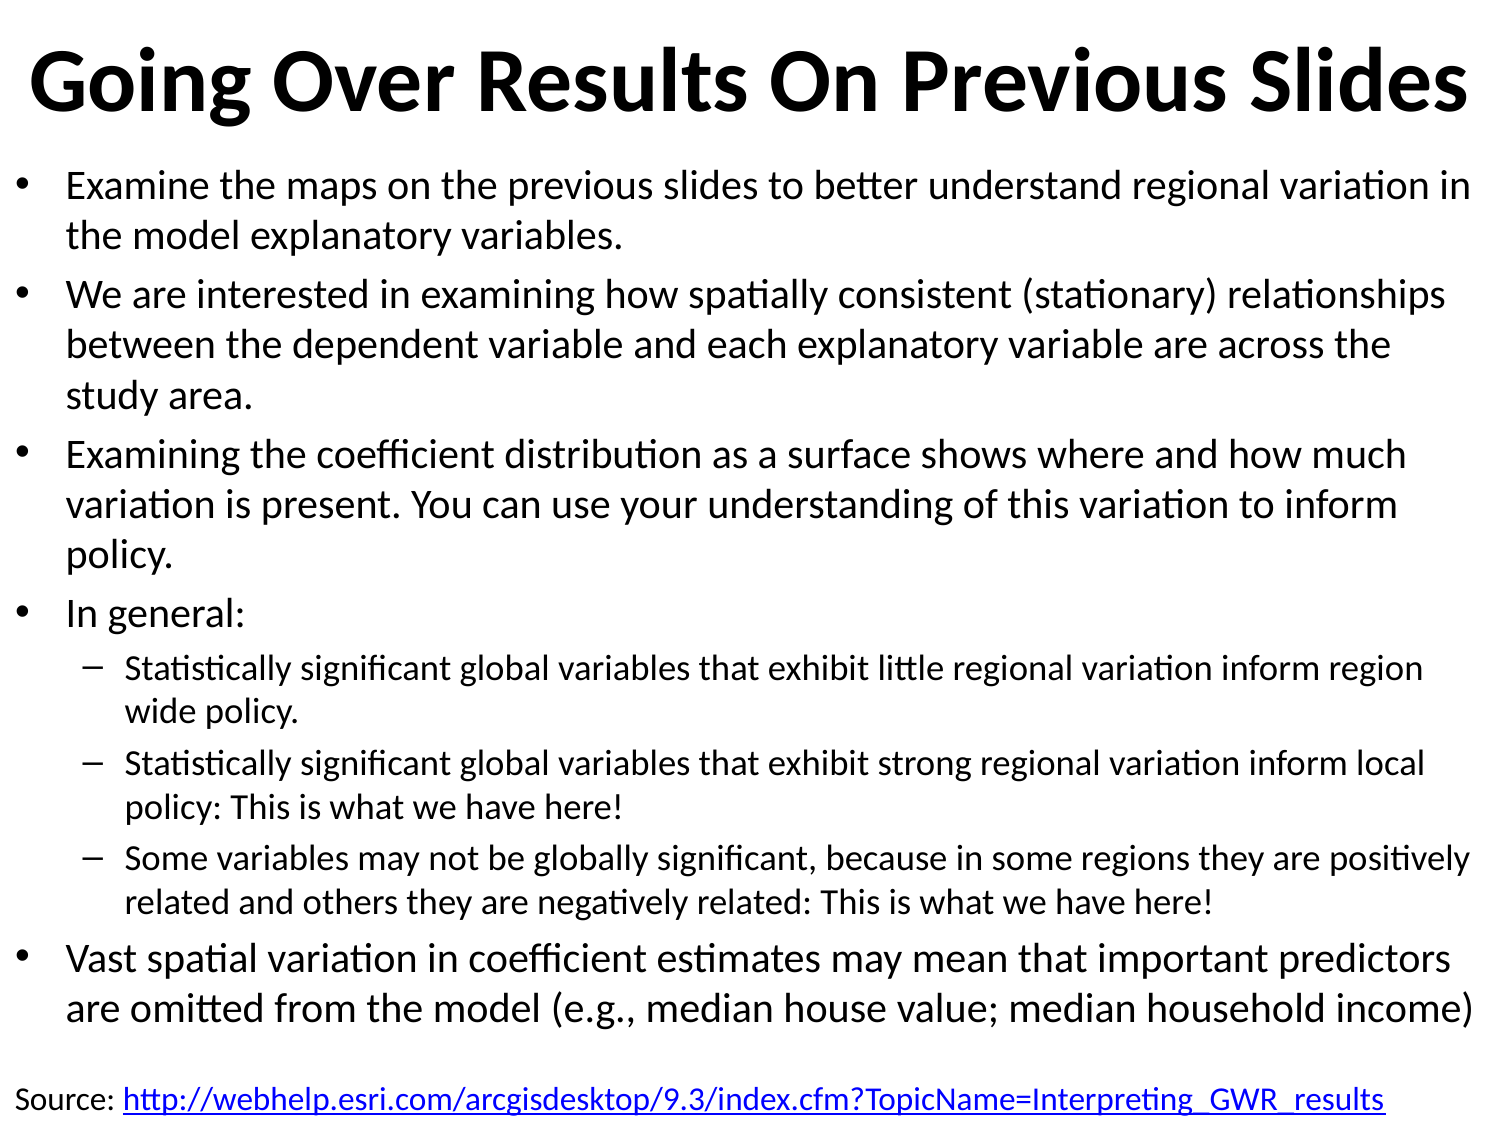

# Going Over Results On Previous Slides
Examine the maps on the previous slides to better understand regional variation in the model explanatory variables.
We are interested in examining how spatially consistent (stationary) relationships between the dependent variable and each explanatory variable are across the study area.
Examining the coefficient distribution as a surface shows where and how much variation is present. You can use your understanding of this variation to inform policy.
In general:
Statistically significant global variables that exhibit little regional variation inform region wide policy.
Statistically significant global variables that exhibit strong regional variation inform local policy: This is what we have here!
Some variables may not be globally significant, because in some regions they are positively related and others they are negatively related: This is what we have here!
Vast spatial variation in coefficient estimates may mean that important predictors are omitted from the model (e.g., median house value; median household income)

Source: http://webhelp.esri.com/arcgisdesktop/9.3/index.cfm?TopicName=Interpreting_GWR_results